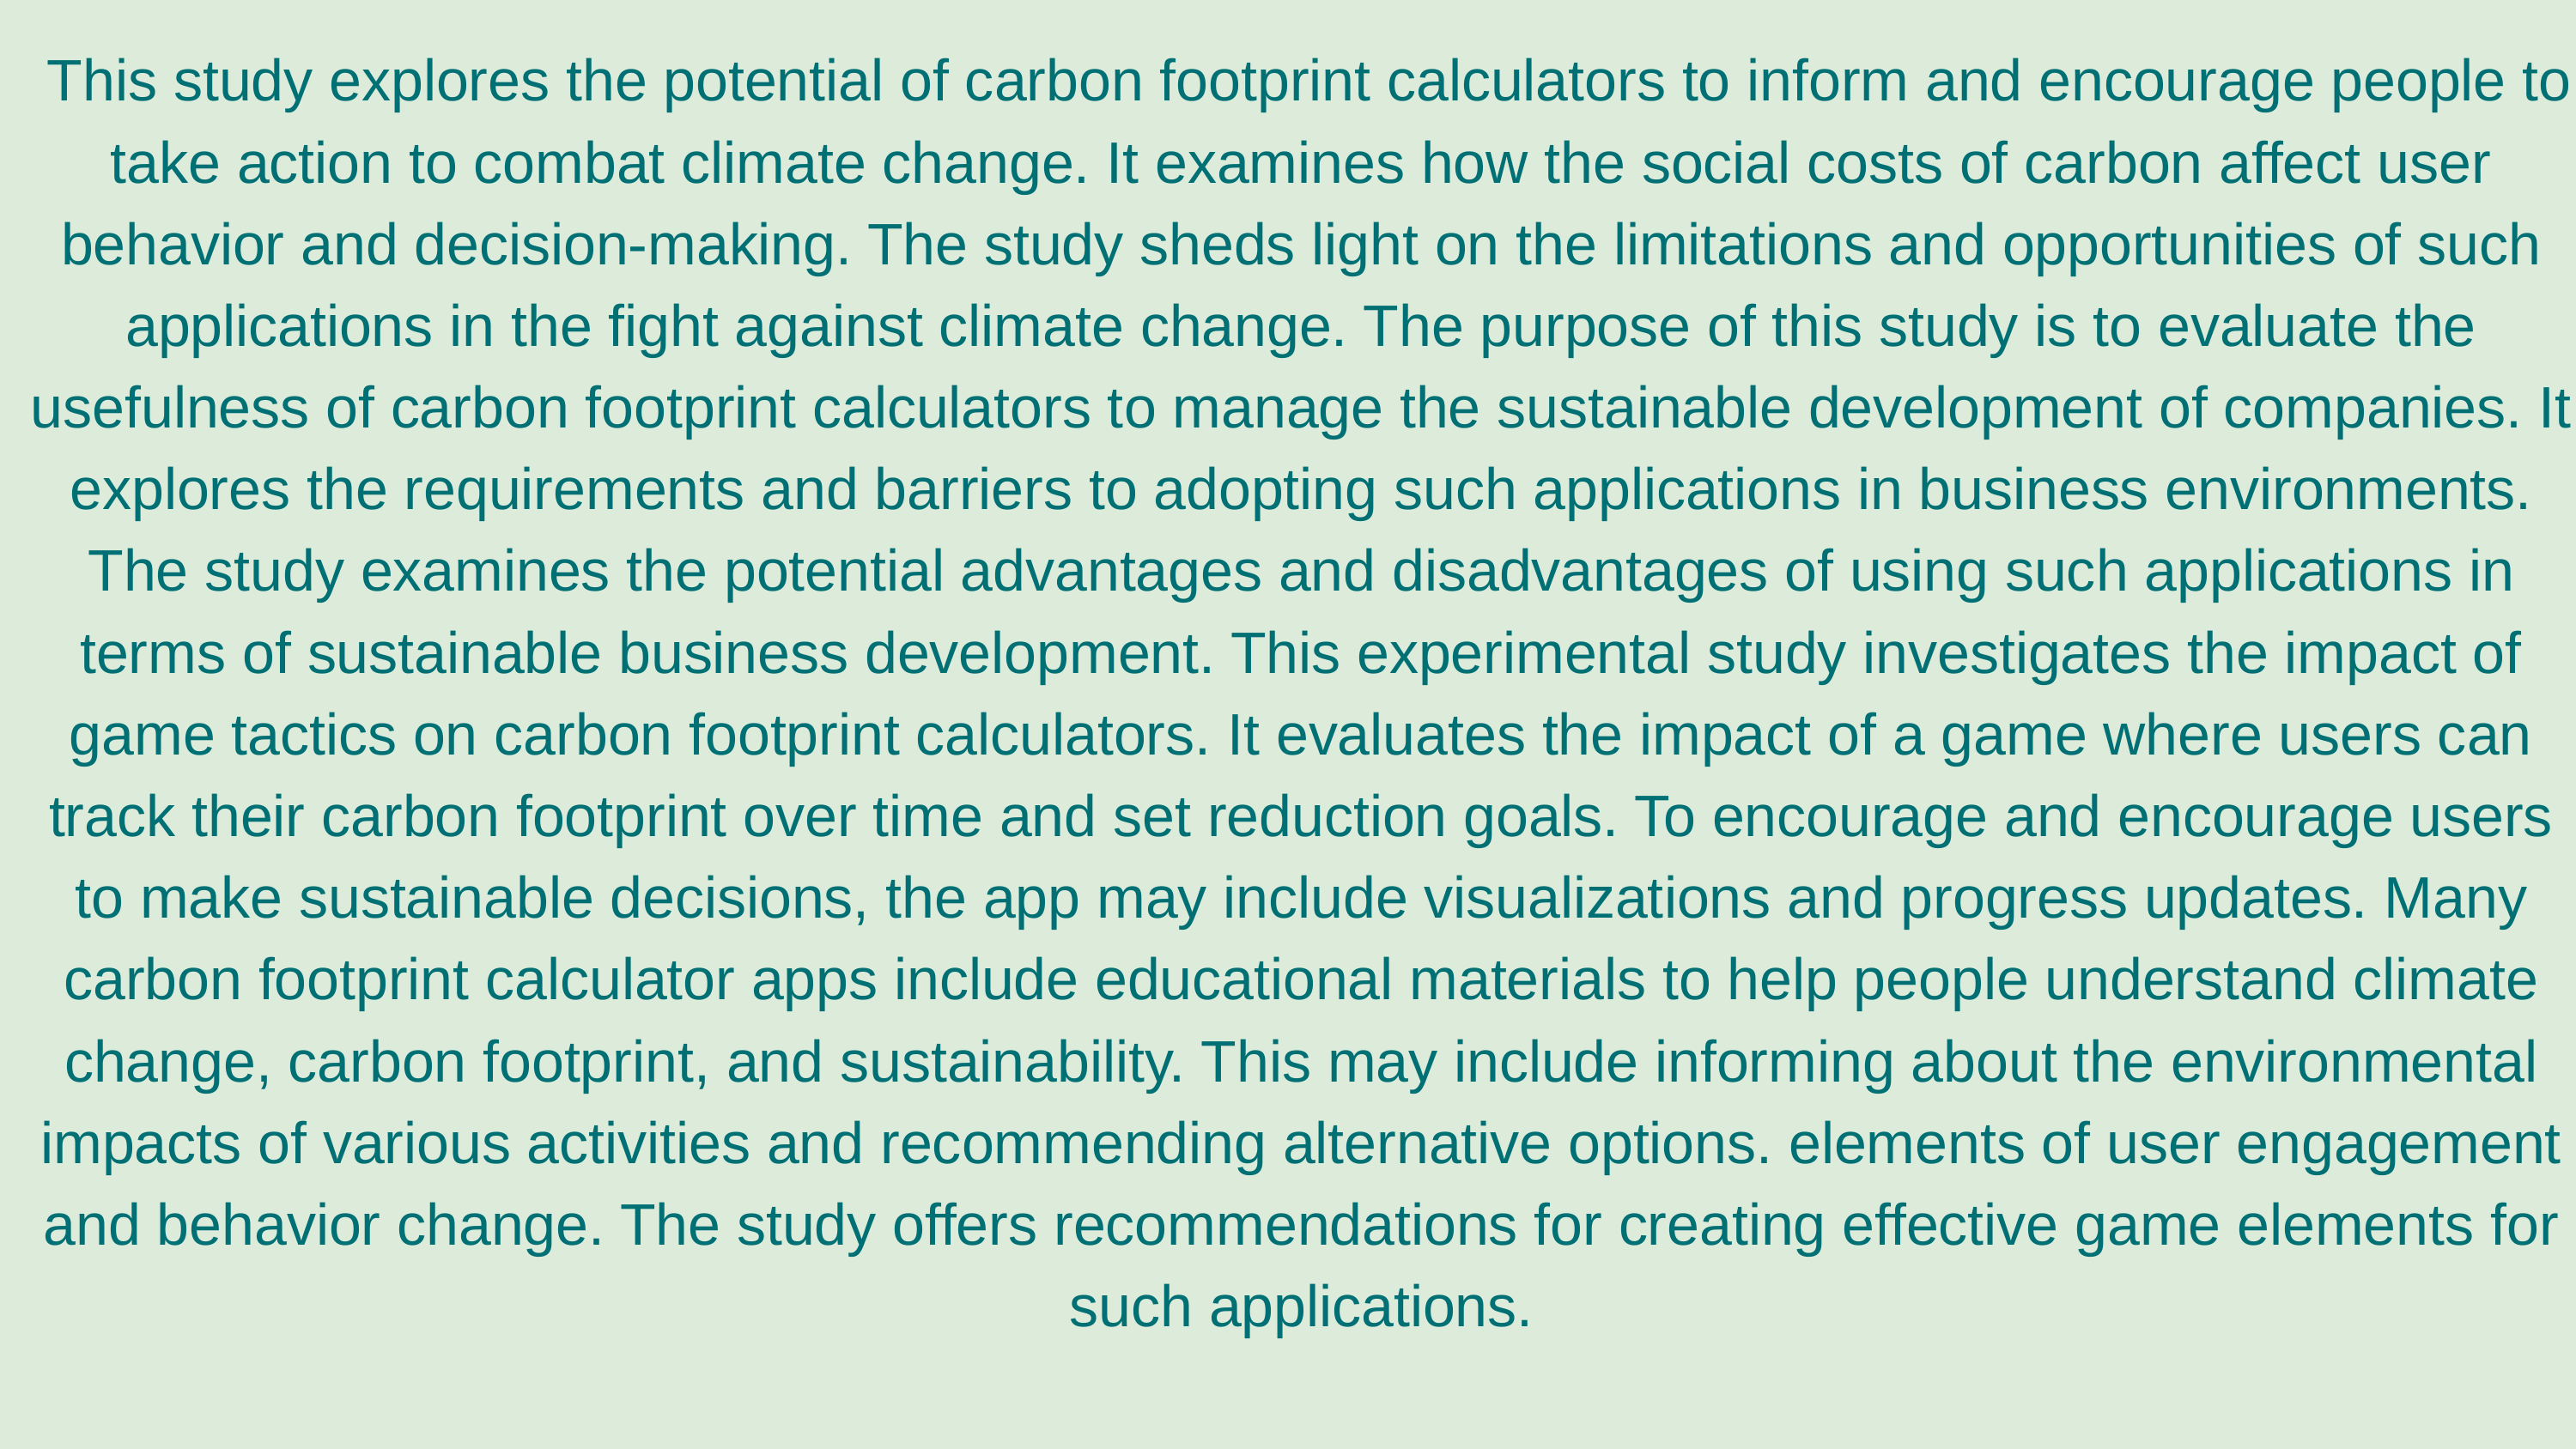

This study explores the potential of carbon footprint calculators to inform and encourage people to take action to combat climate change. It examines how the social costs of carbon affect user behavior and decision-making. The study sheds light on the limitations and opportunities of such applications in the fight against climate change. The purpose of this study is to evaluate the usefulness of carbon footprint calculators to manage the sustainable development of companies. It explores the requirements and barriers to adopting such applications in business environments. The study examines the potential advantages and disadvantages of using such applications in terms of sustainable business development. This experimental study investigates the impact of game tactics on carbon footprint calculators. It evaluates the impact of a game where users can track their carbon footprint over time and set reduction goals. To encourage and encourage users to make sustainable decisions, the app may include visualizations and progress updates. Many carbon footprint calculator apps include educational materials to help people understand climate change, carbon footprint, and sustainability. This may include informing about the environmental impacts of various activities and recommending alternative options. elements of user engagement and behavior change. The study offers recommendations for creating effective game elements for such applications.